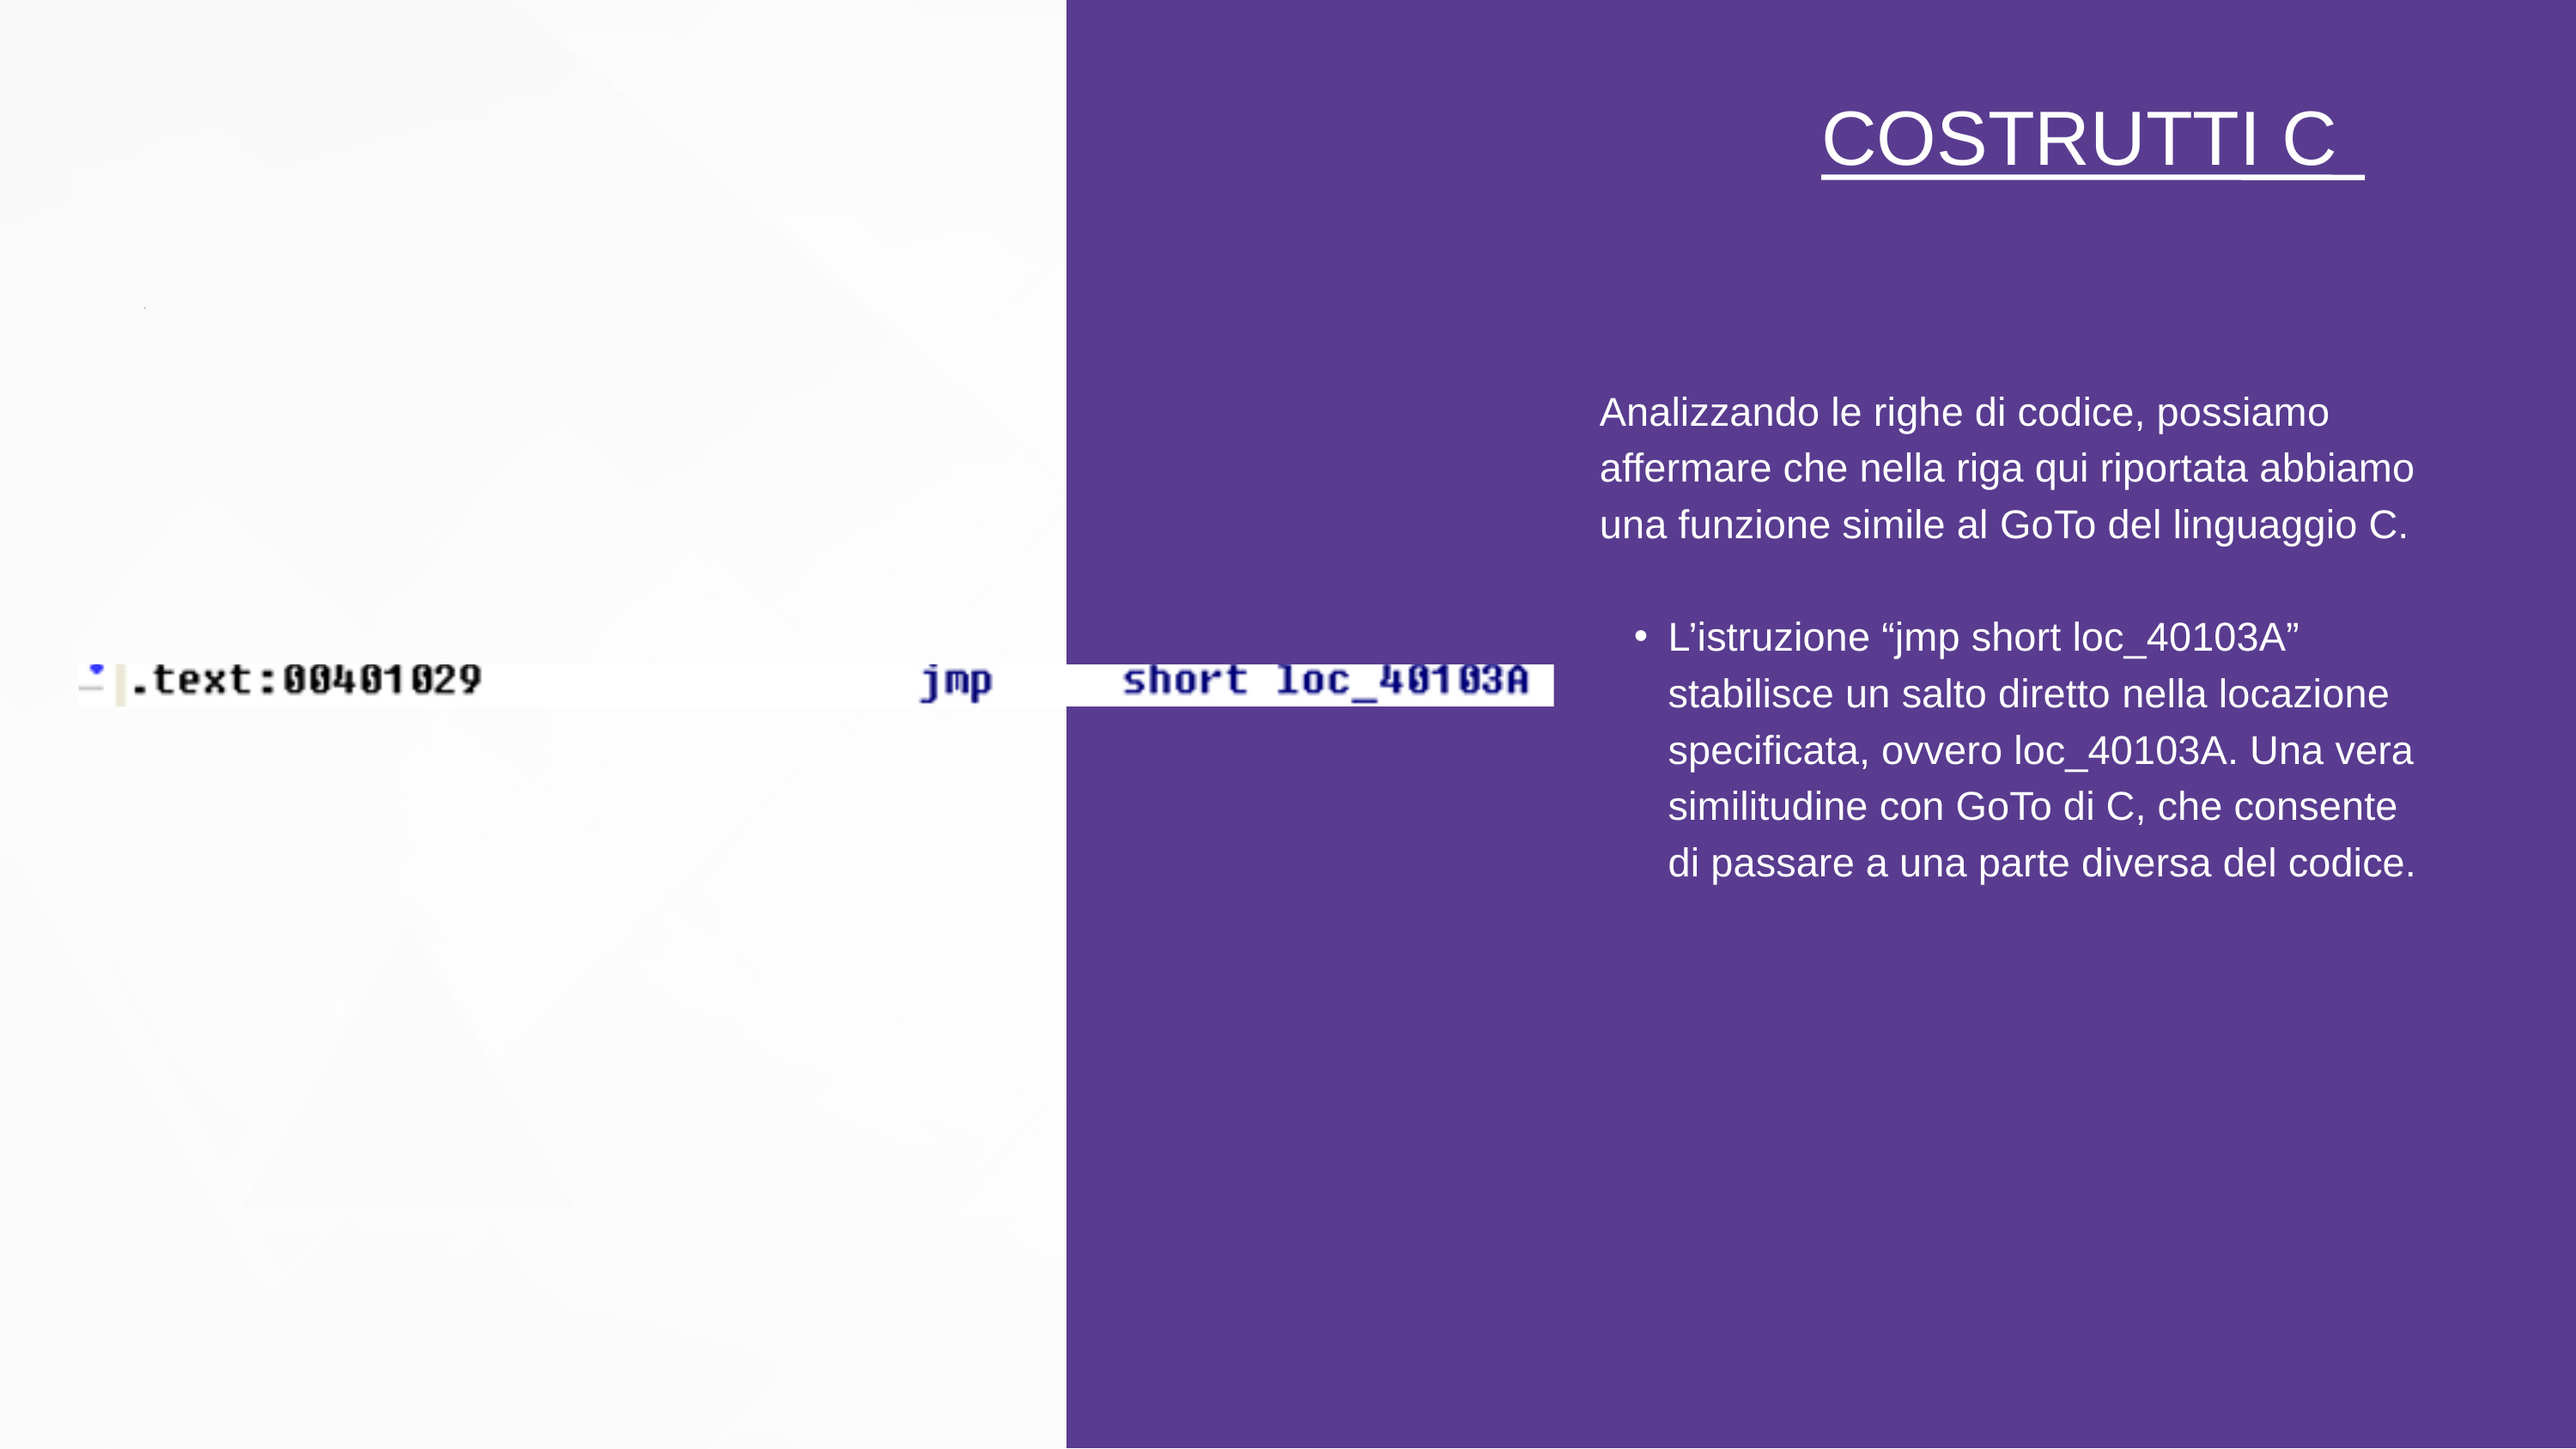

COSTRUTTI C

Analizzando le righe di codice, possiamo affermare che nella riga qui riportata abbiamo una funzione simile al GoTo del linguaggio C.

L’istruzione “jmp short loc_40103A” stabilisce un salto diretto nella locazione specificata, ovvero loc_40103A. Una vera similitudine con GoTo di C, che consente di passare a una parte diversa del codice.